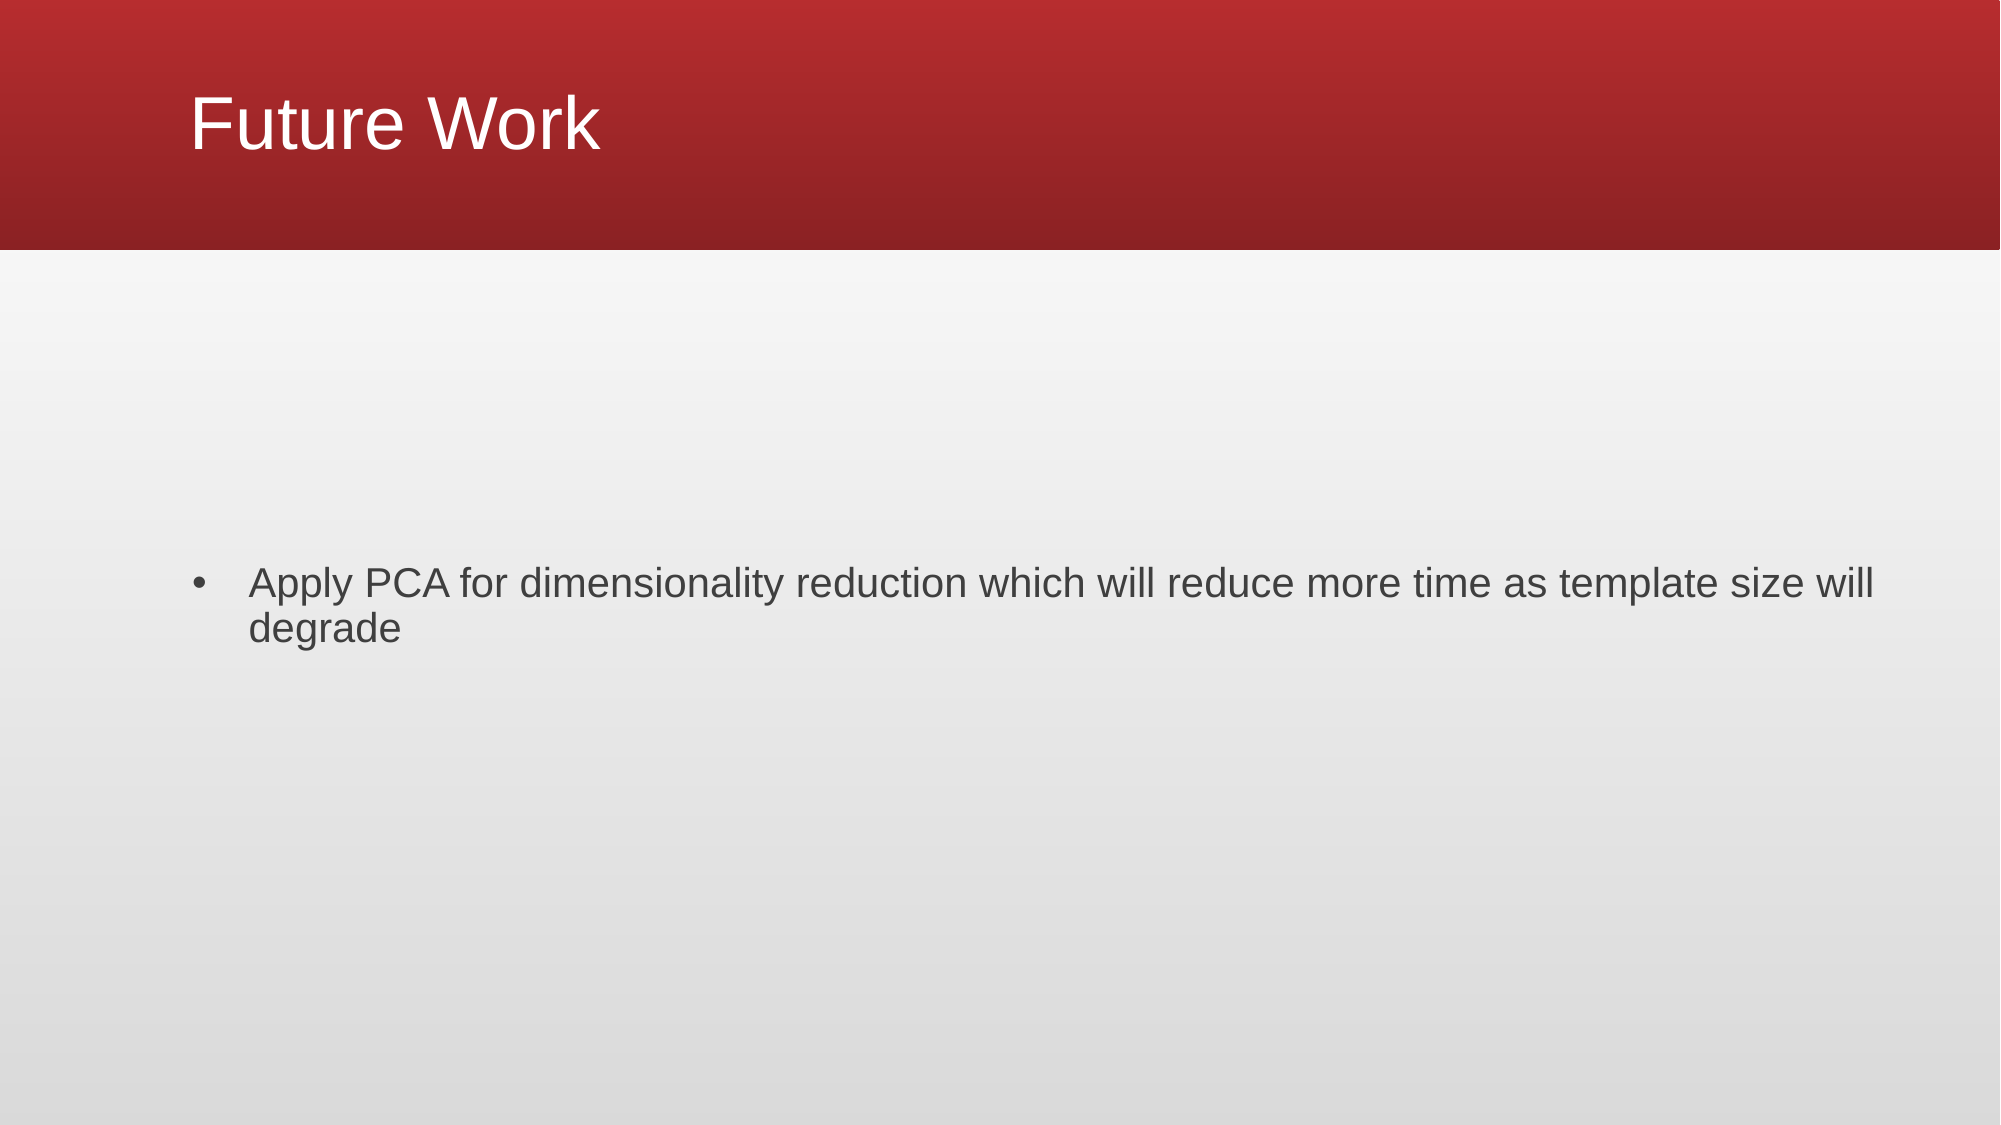

# Future Work
Apply PCA for dimensionality reduction which will reduce more time as template size will degrade